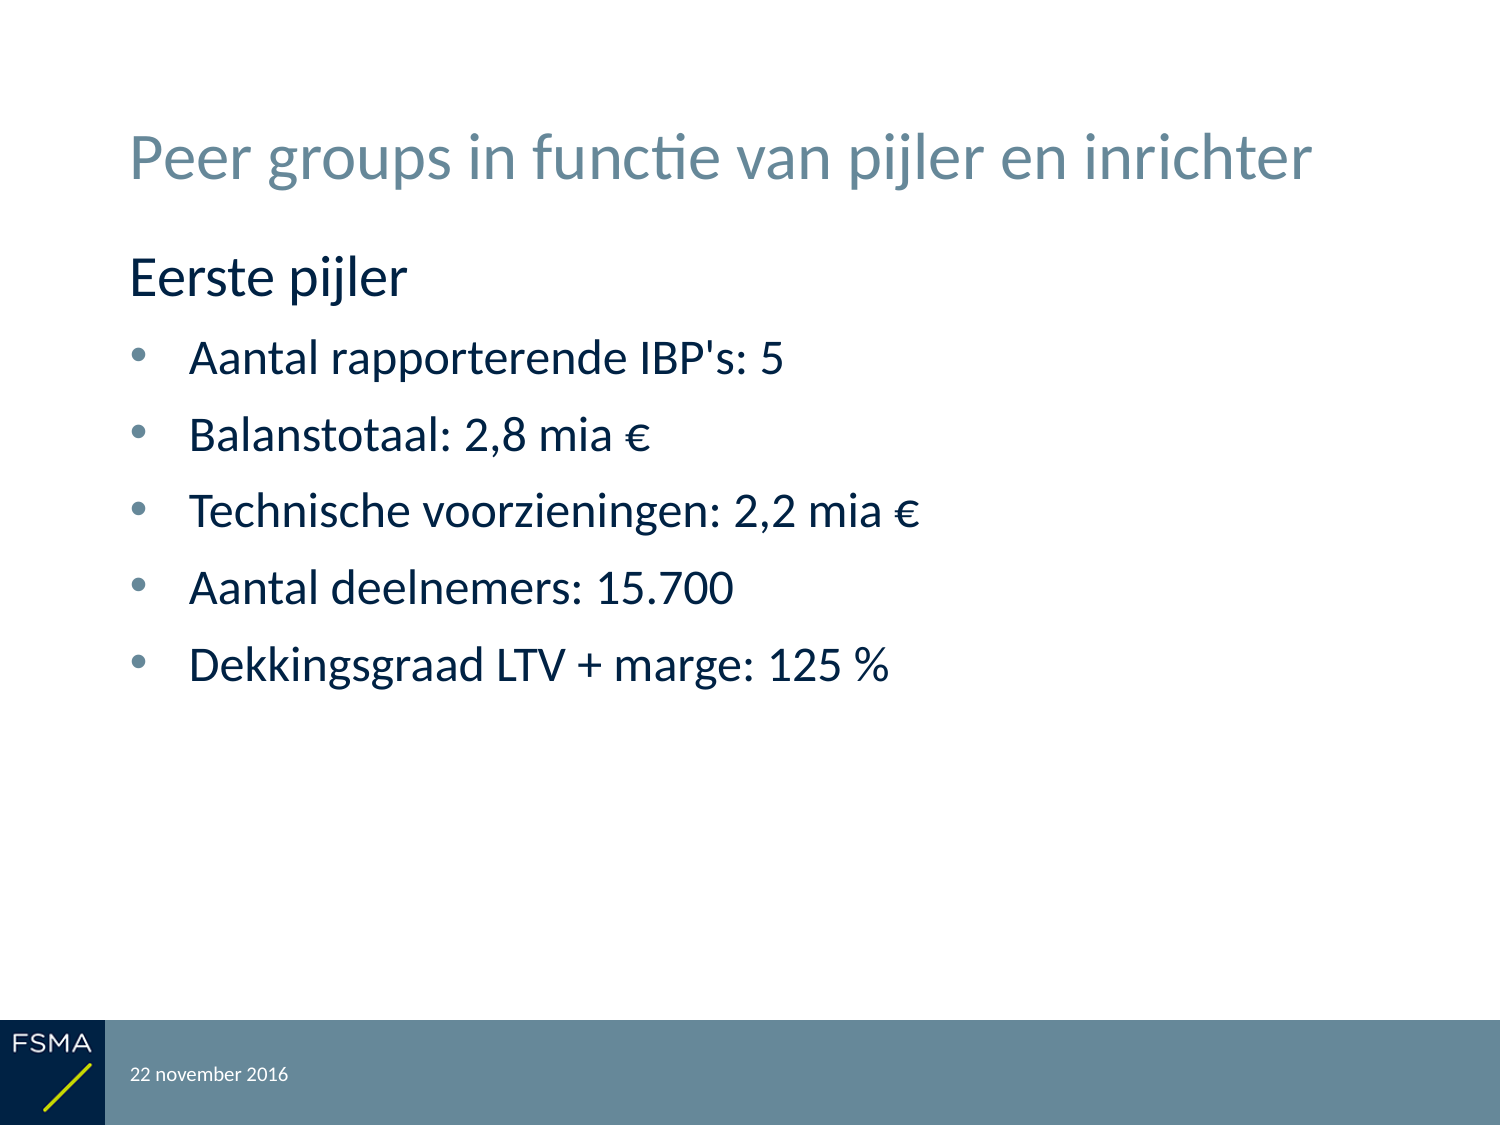

# Peer groups in functie van pijler en inrichter
Eerste pijler
Aantal rapporterende IBP's: 5
Balanstotaal: 2,8 mia €
Technische voorzieningen: 2,2 mia €
Aantal deelnemers: 15.700
Dekkingsgraad LTV + marge: 125 %
22 november 2016
Rapportering over het boekjaar 2015
20